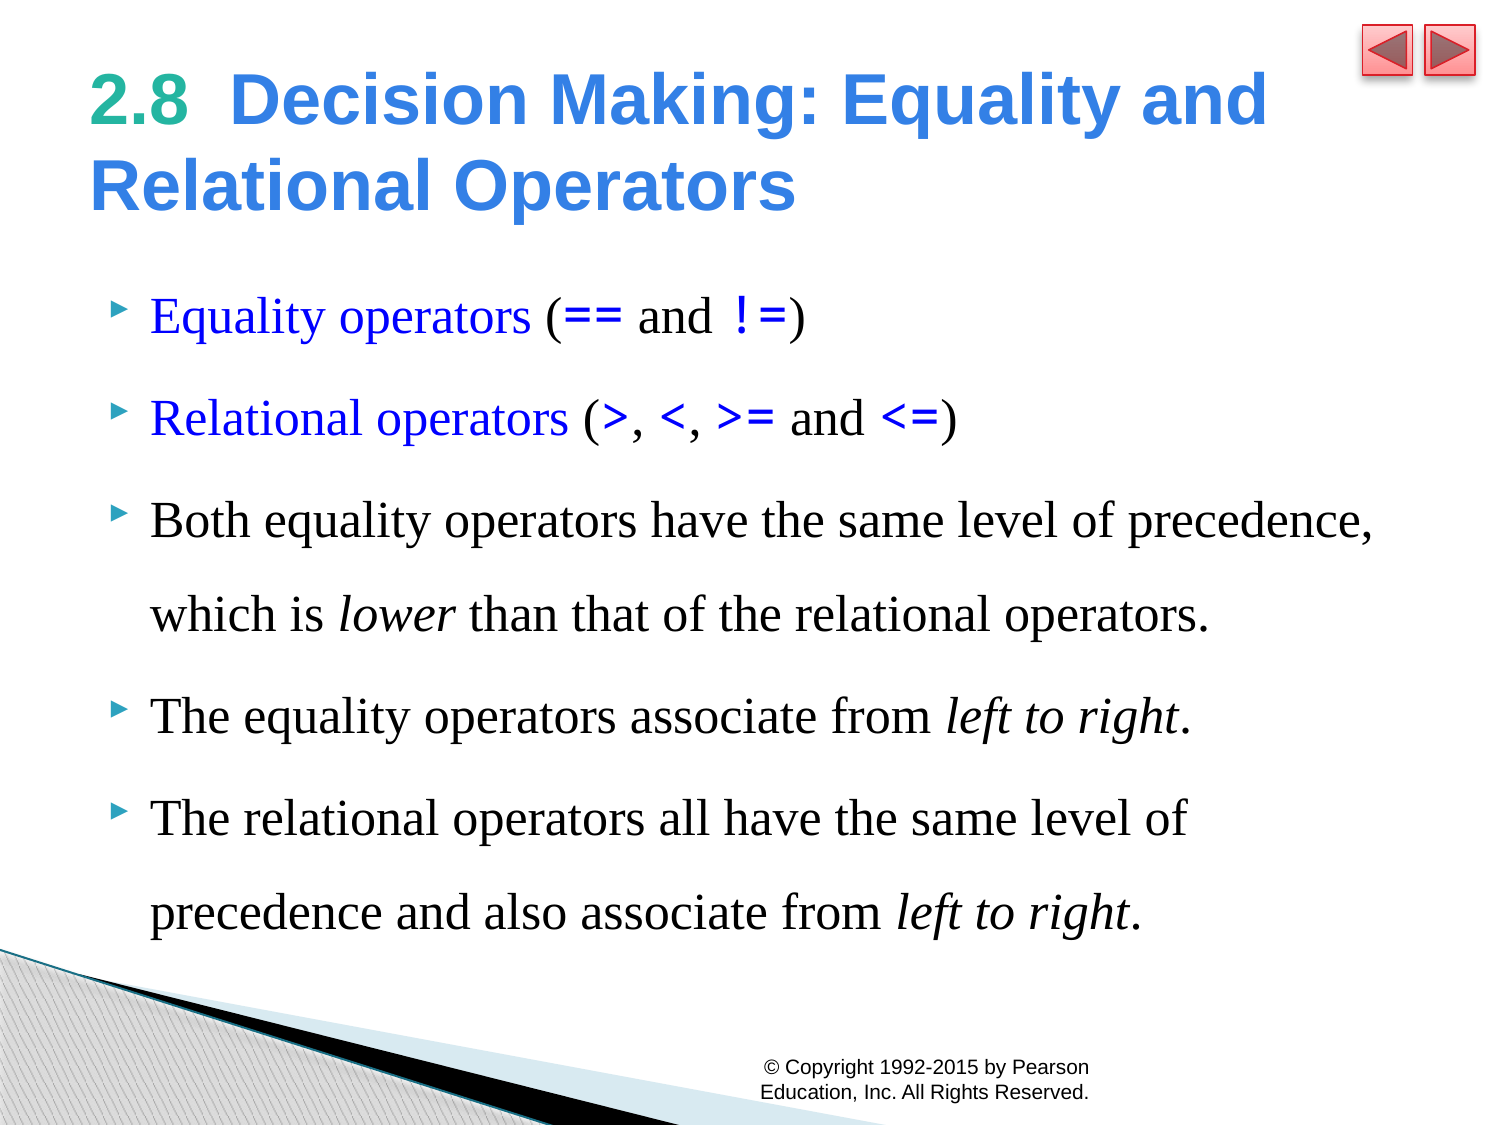

# 2.8  Decision Making: Equality and Relational Operators
Equality operators (== and !=)
Relational operators (>, <, >= and <=)
Both equality operators have the same level of precedence, which is lower than that of the relational operators.
The equality operators associate from left to right.
The relational operators all have the same level of precedence and also associate from left to right.
© Copyright 1992-2015 by Pearson Education, Inc. All Rights Reserved.